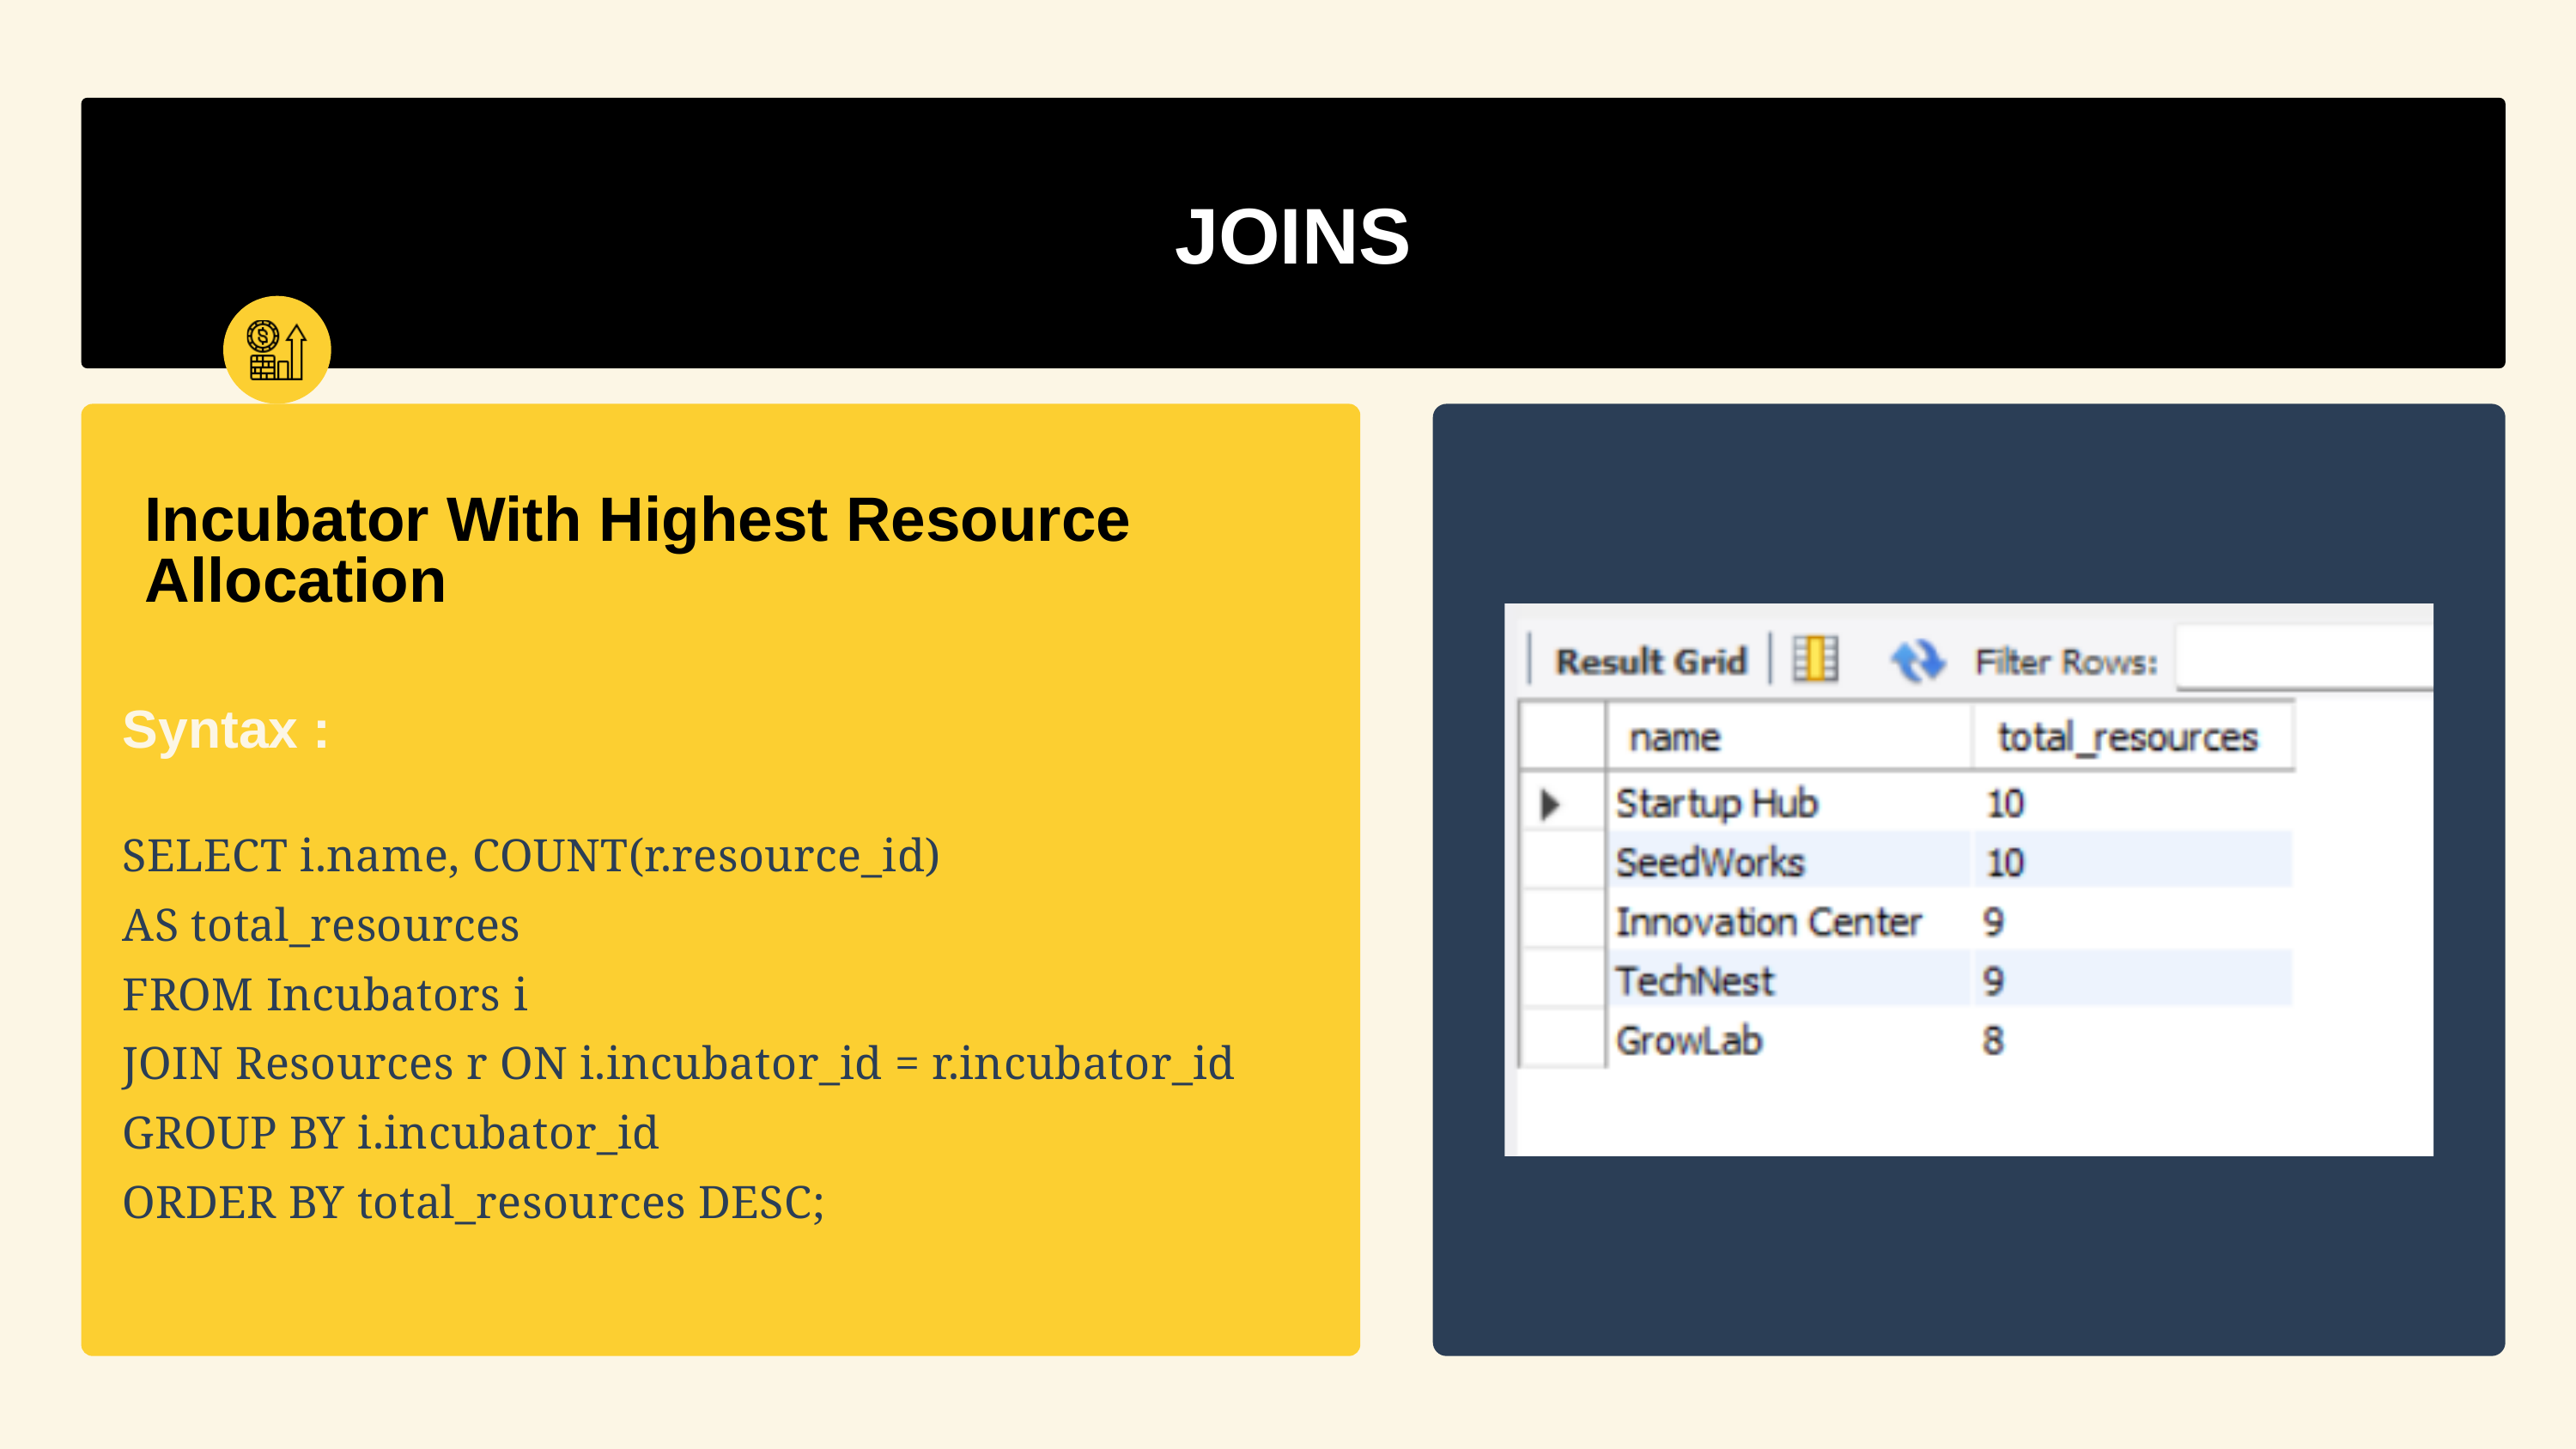

JOINS

Incubator With Highest Resource Allocation

Syntax :

SELECT i.name, COUNT(r.resource_id)
AS total_resources
FROM Incubators i
JOIN Resources r ON i.incubator_id = r.incubator_id
GROUP BY i.incubator_id
ORDER BY total_resources DESC;